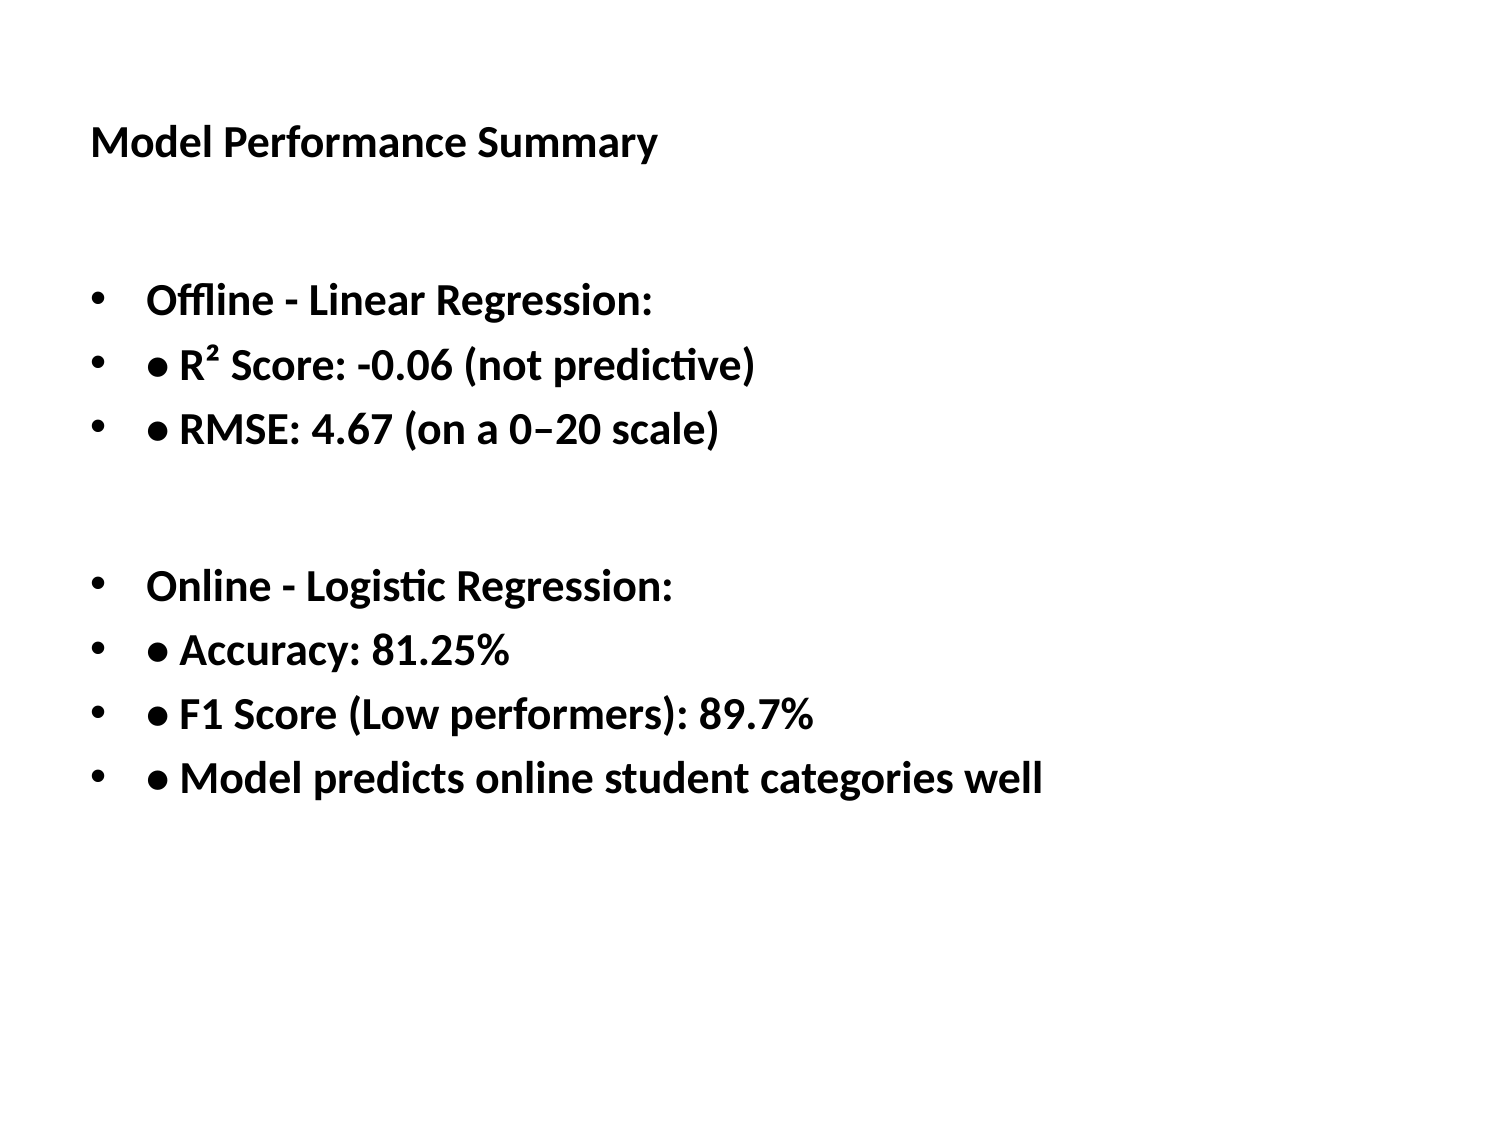

# Model Performance Summary
Offline - Linear Regression:
• R² Score: -0.06 (not predictive)
• RMSE: 4.67 (on a 0–20 scale)

Online - Logistic Regression:
• Accuracy: 81.25%
• F1 Score (Low performers): 89.7%
• Model predicts online student categories well